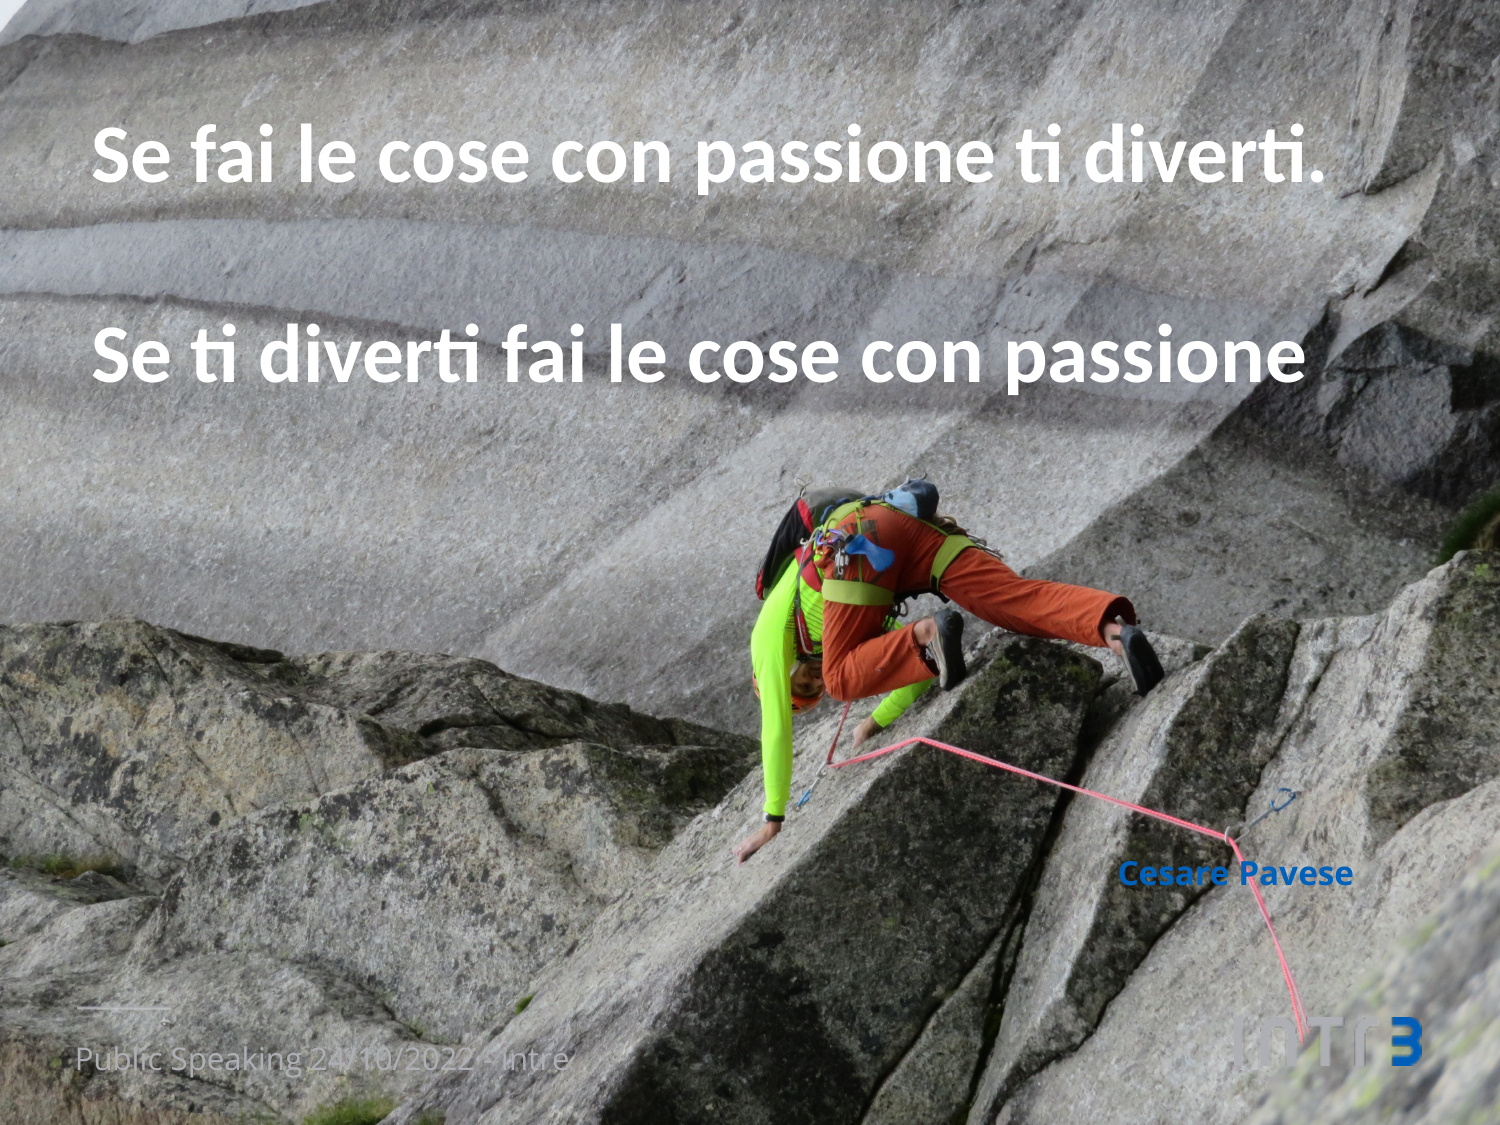

Se fai le cose con passione ti diverti.

Se ti diverti fai le cose con passione
Cesare Pavese
Public Speaking 24/10/2022 - intré